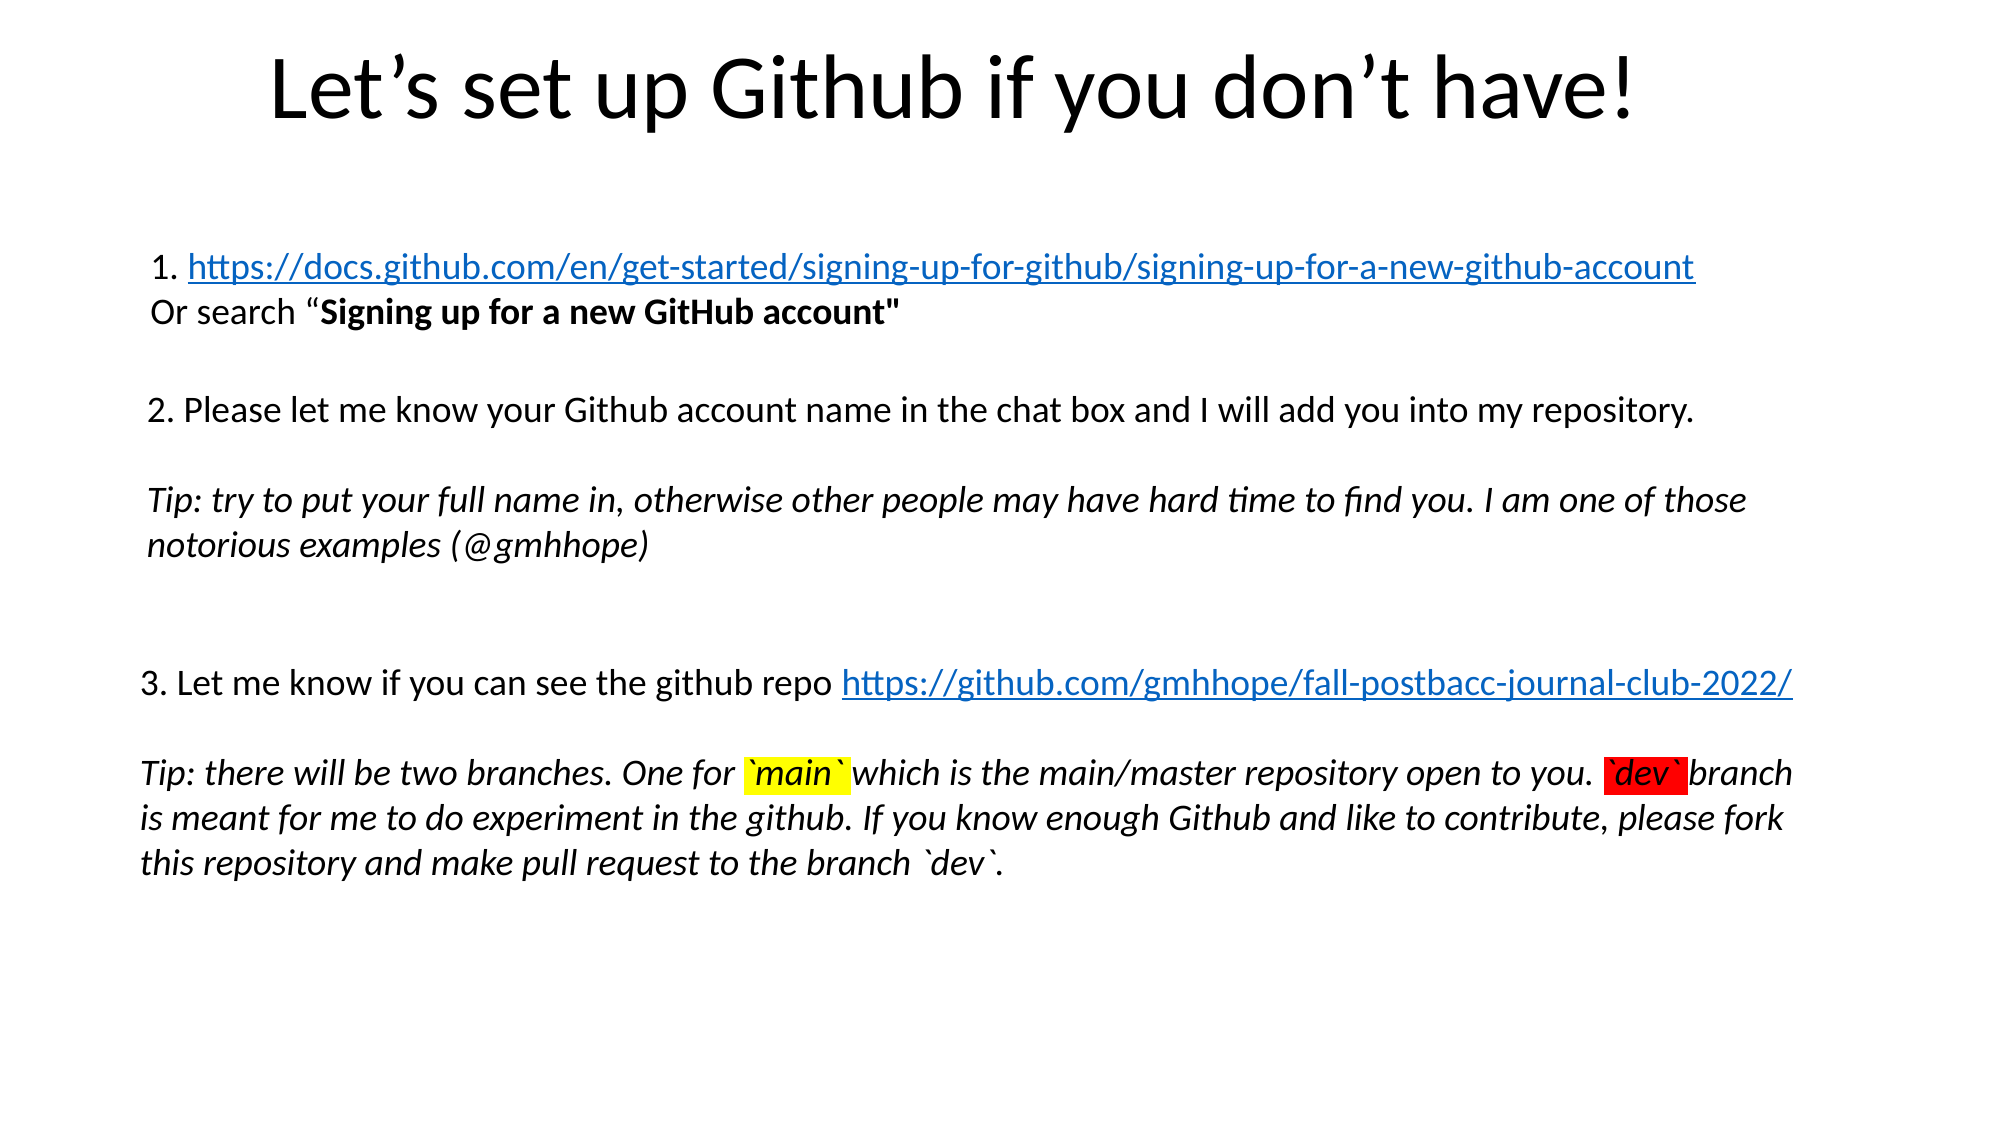

# Let’s set up Github if you don’t have!
1. https://docs.github.com/en/get-started/signing-up-for-github/signing-up-for-a-new-github-account
Or search “Signing up for a new GitHub account"
2. Please let me know your Github account name in the chat box and I will add you into my repository.

Tip: try to put your full name in, otherwise other people may have hard time to find you. I am one of those notorious examples (@gmhhope)
3. Let me know if you can see the github repo https://github.com/gmhhope/fall-postbacc-journal-club-2022/

Tip: there will be two branches. One for `main` which is the main/master repository open to you. `dev` branch is meant for me to do experiment in the github. If you know enough Github and like to contribute, please fork this repository and make pull request to the branch `dev`.